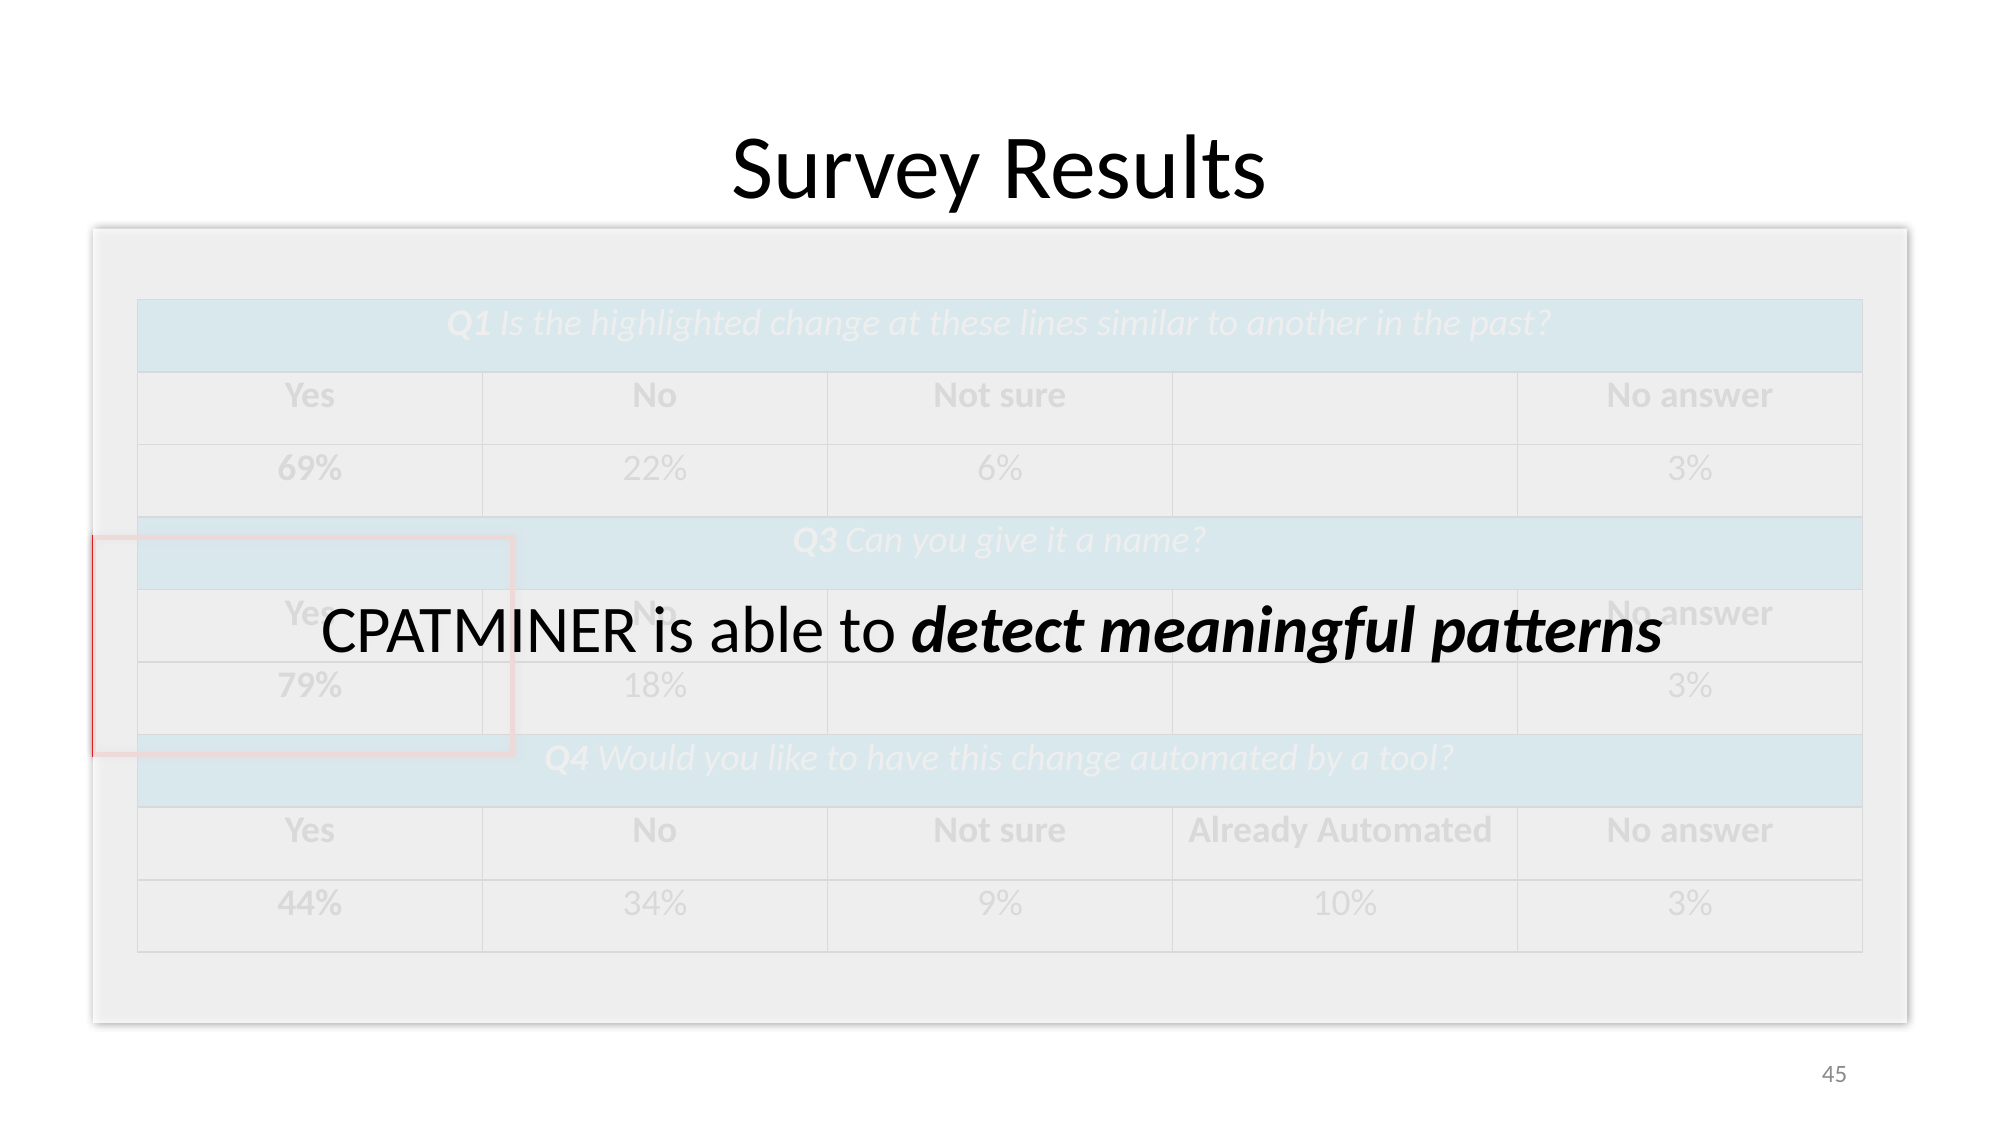

# Survey Results
CPatMiner is able to detect meaningful patterns
| Q1 Is the highlighted change at these lines similar to another in the past? |  |  |  |  |
| --- | --- | --- | --- | --- |
| Yes | No | Not sure |  | No answer |
| 69% | 22% | 6% |  | 3% |
| Q3 Can you give it a name? |  |  |  |  |
| Yes | No |  |  | No answer |
| 79% | 18% |  |  | 3% |
| Q4 Would you like to have this change automated by a tool? |  |  |  |  |
| Yes | No | Not sure | Already Automated | No answer |
| 44% | 34% | 9% | 10% | 3% |

45